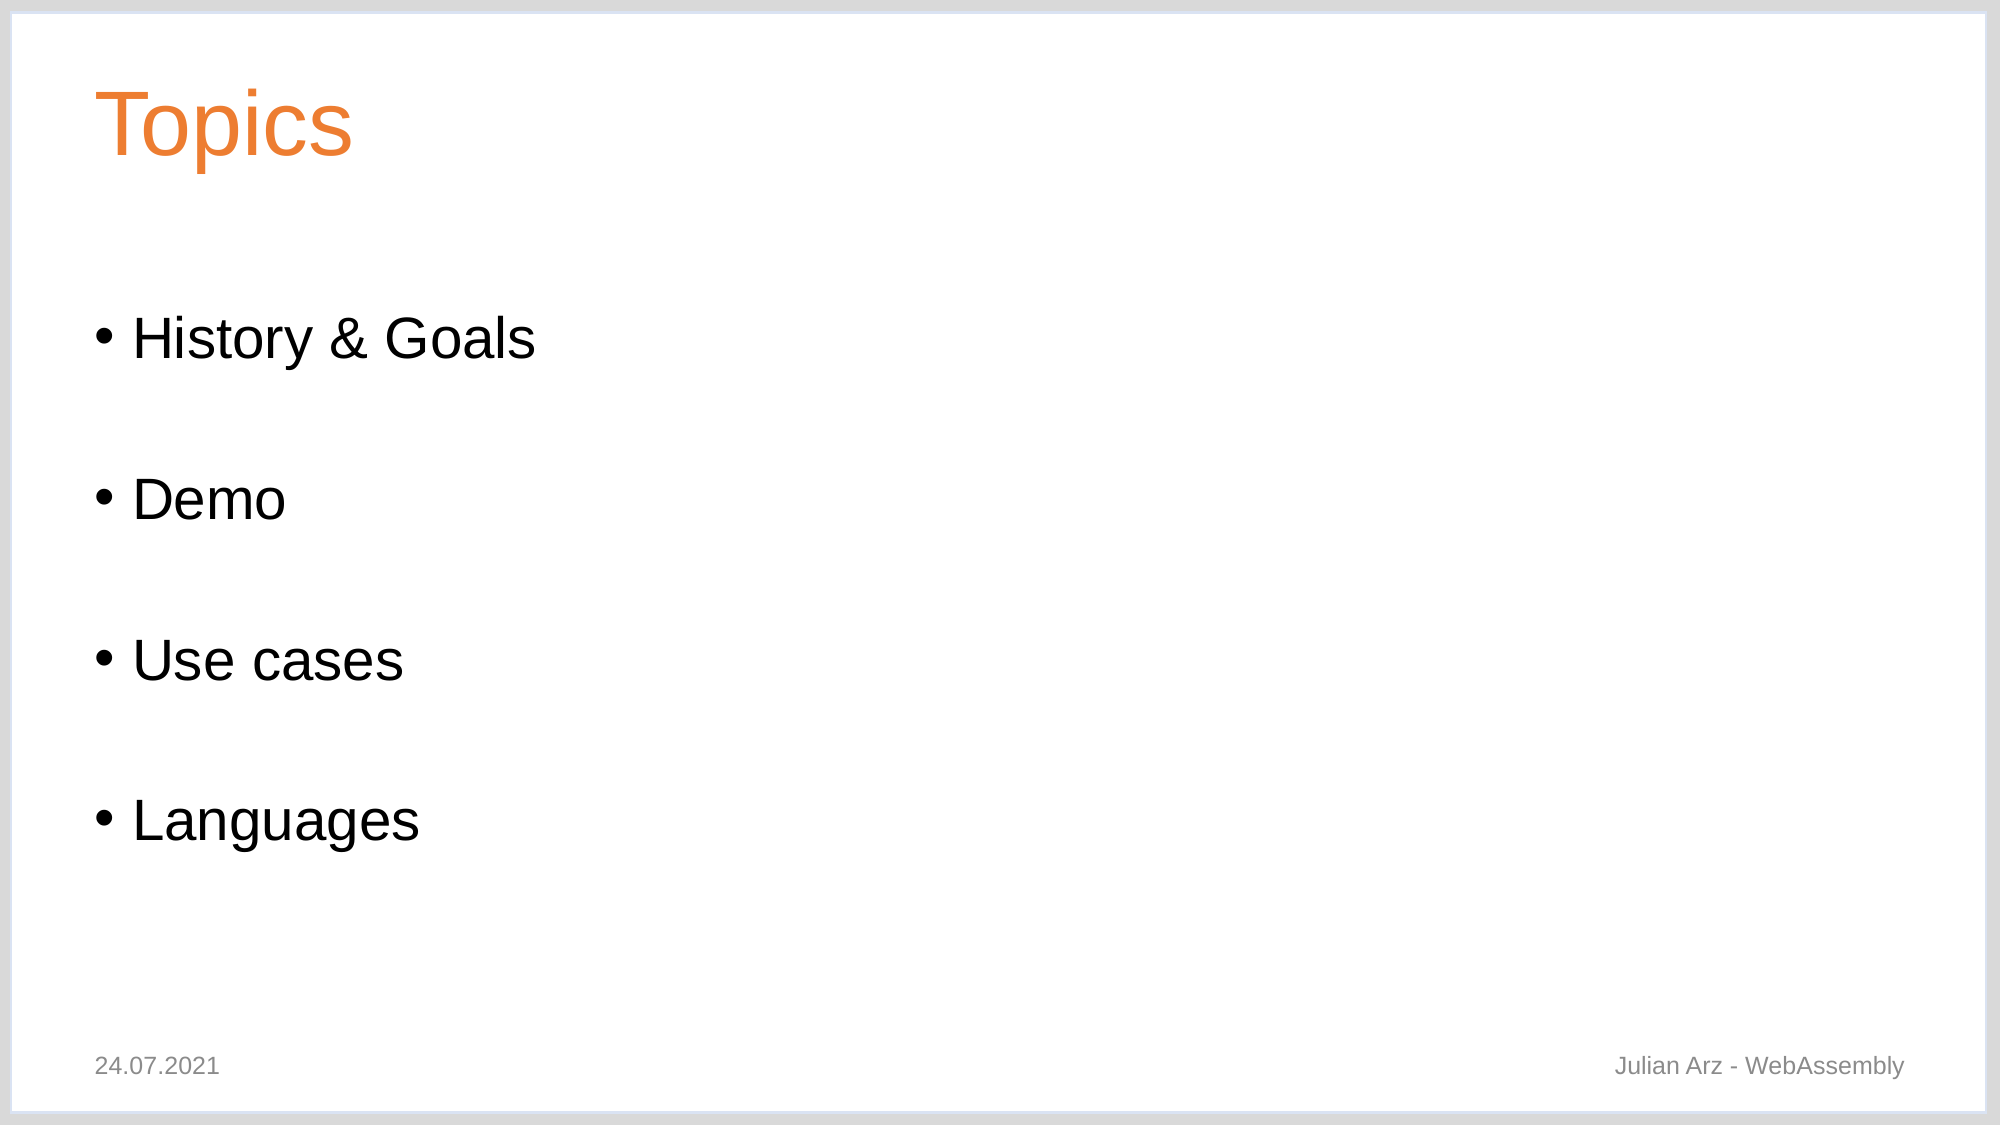

# Topics
History & Goals
Demo
Use cases
Languages

Julian Arz - WebAssembly
24.07.2021